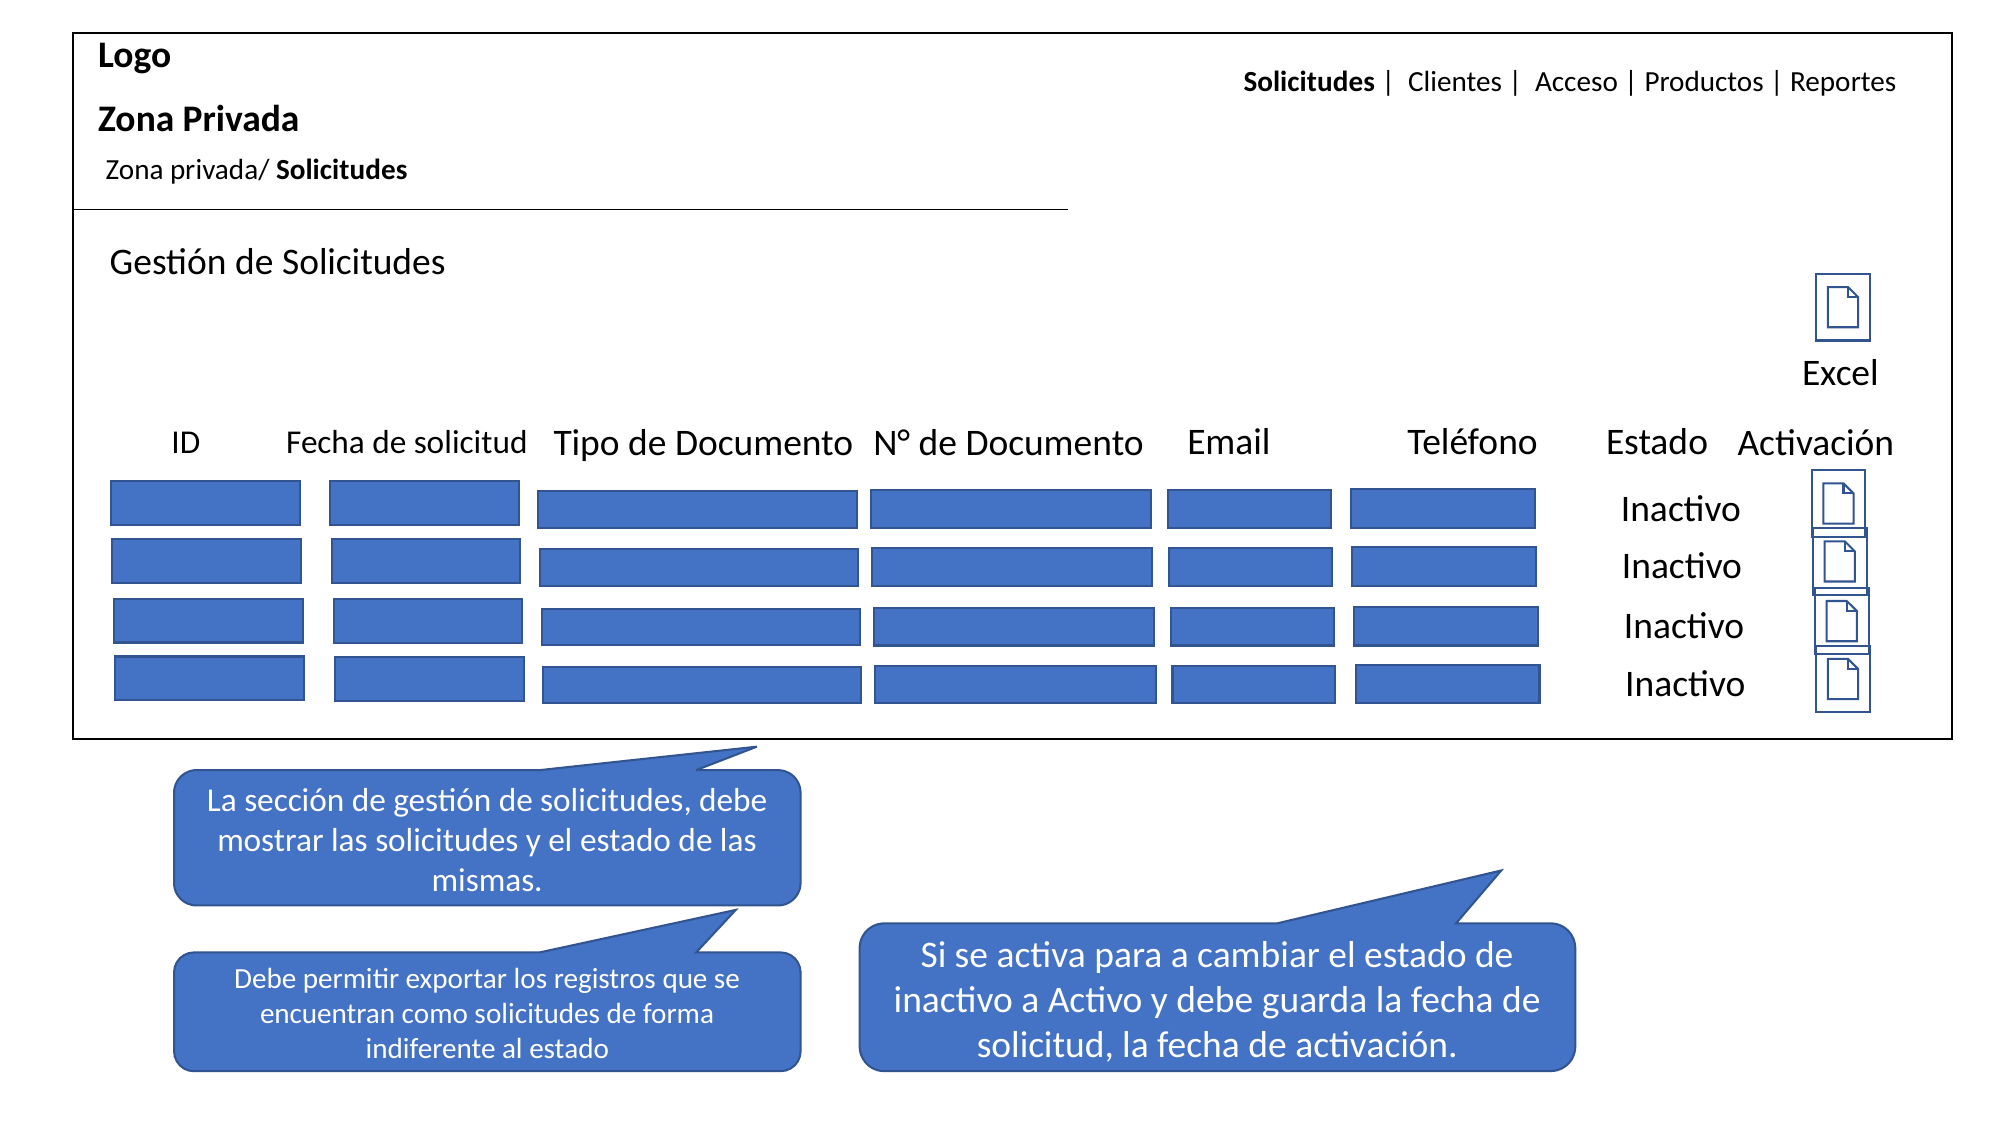

Logo

Solicitudes |  Clientes |  Acceso | Productos | Reportes
Zona Privada
Zona privada/ Solicitudes
Gestión de Solicitudes

Excel
Teléfono
Email
Estado
Tipo de Documento
N° de Documento
Activación
Fecha de solicitud
ID

Inactivo

Inactivo

Inactivo

Inactivo

La sección de gestión de solicitudes, debe mostrar las solicitudes y el estado de las mismas.
Si se activa para a cambiar el estado de inactivo a Activo y debe guarda la fecha de solicitud, la fecha de activación.
Debe permitir exportar los registros que se encuentran como solicitudes de forma indiferente al estado